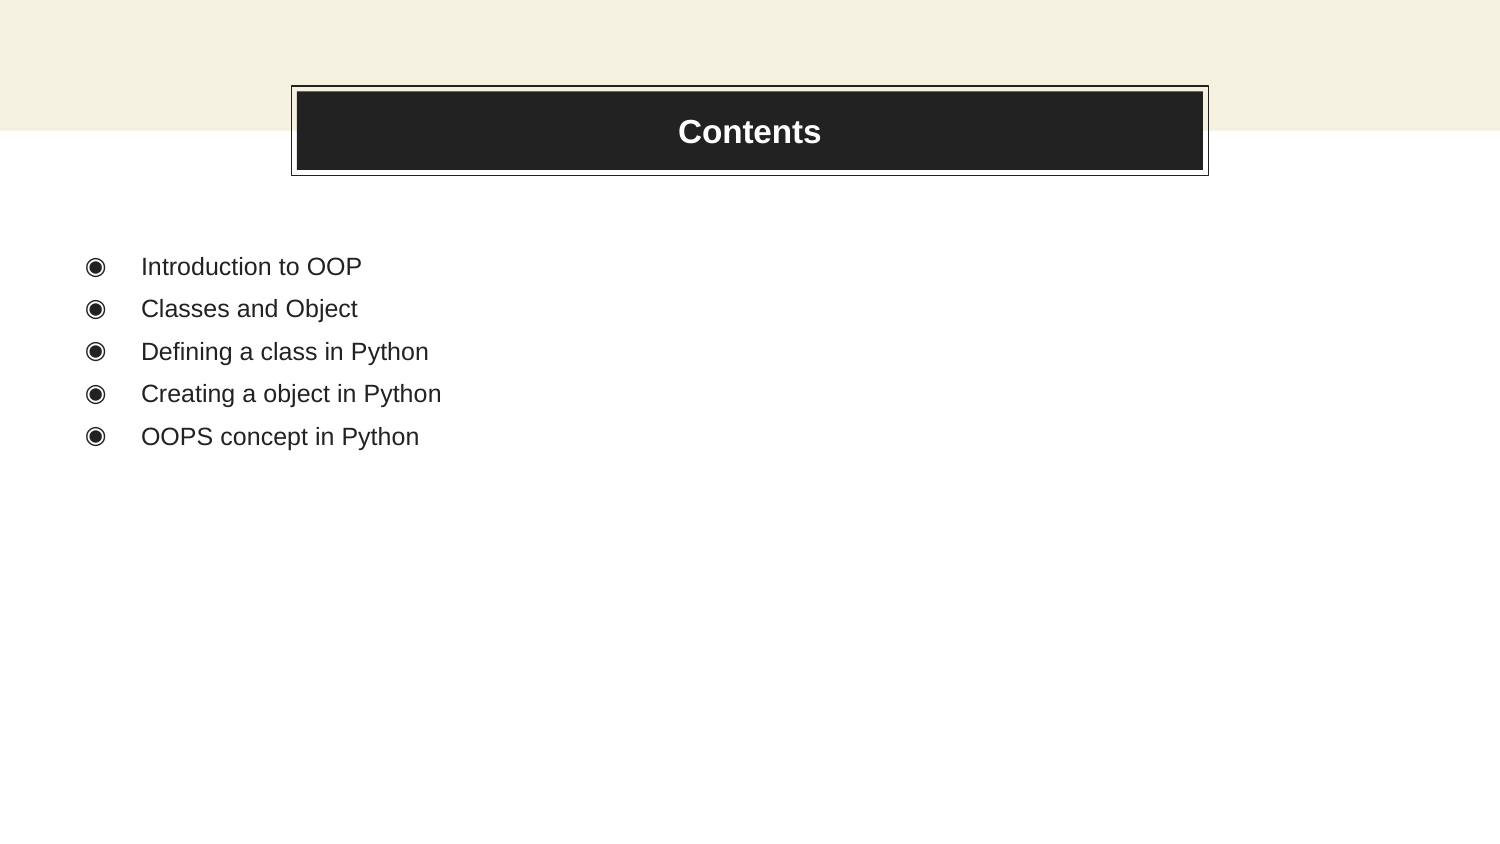

# Contents

Introduction to OOP
Classes and Object
Defining a class in Python
Creating a object in Python
OOPS concept in Python